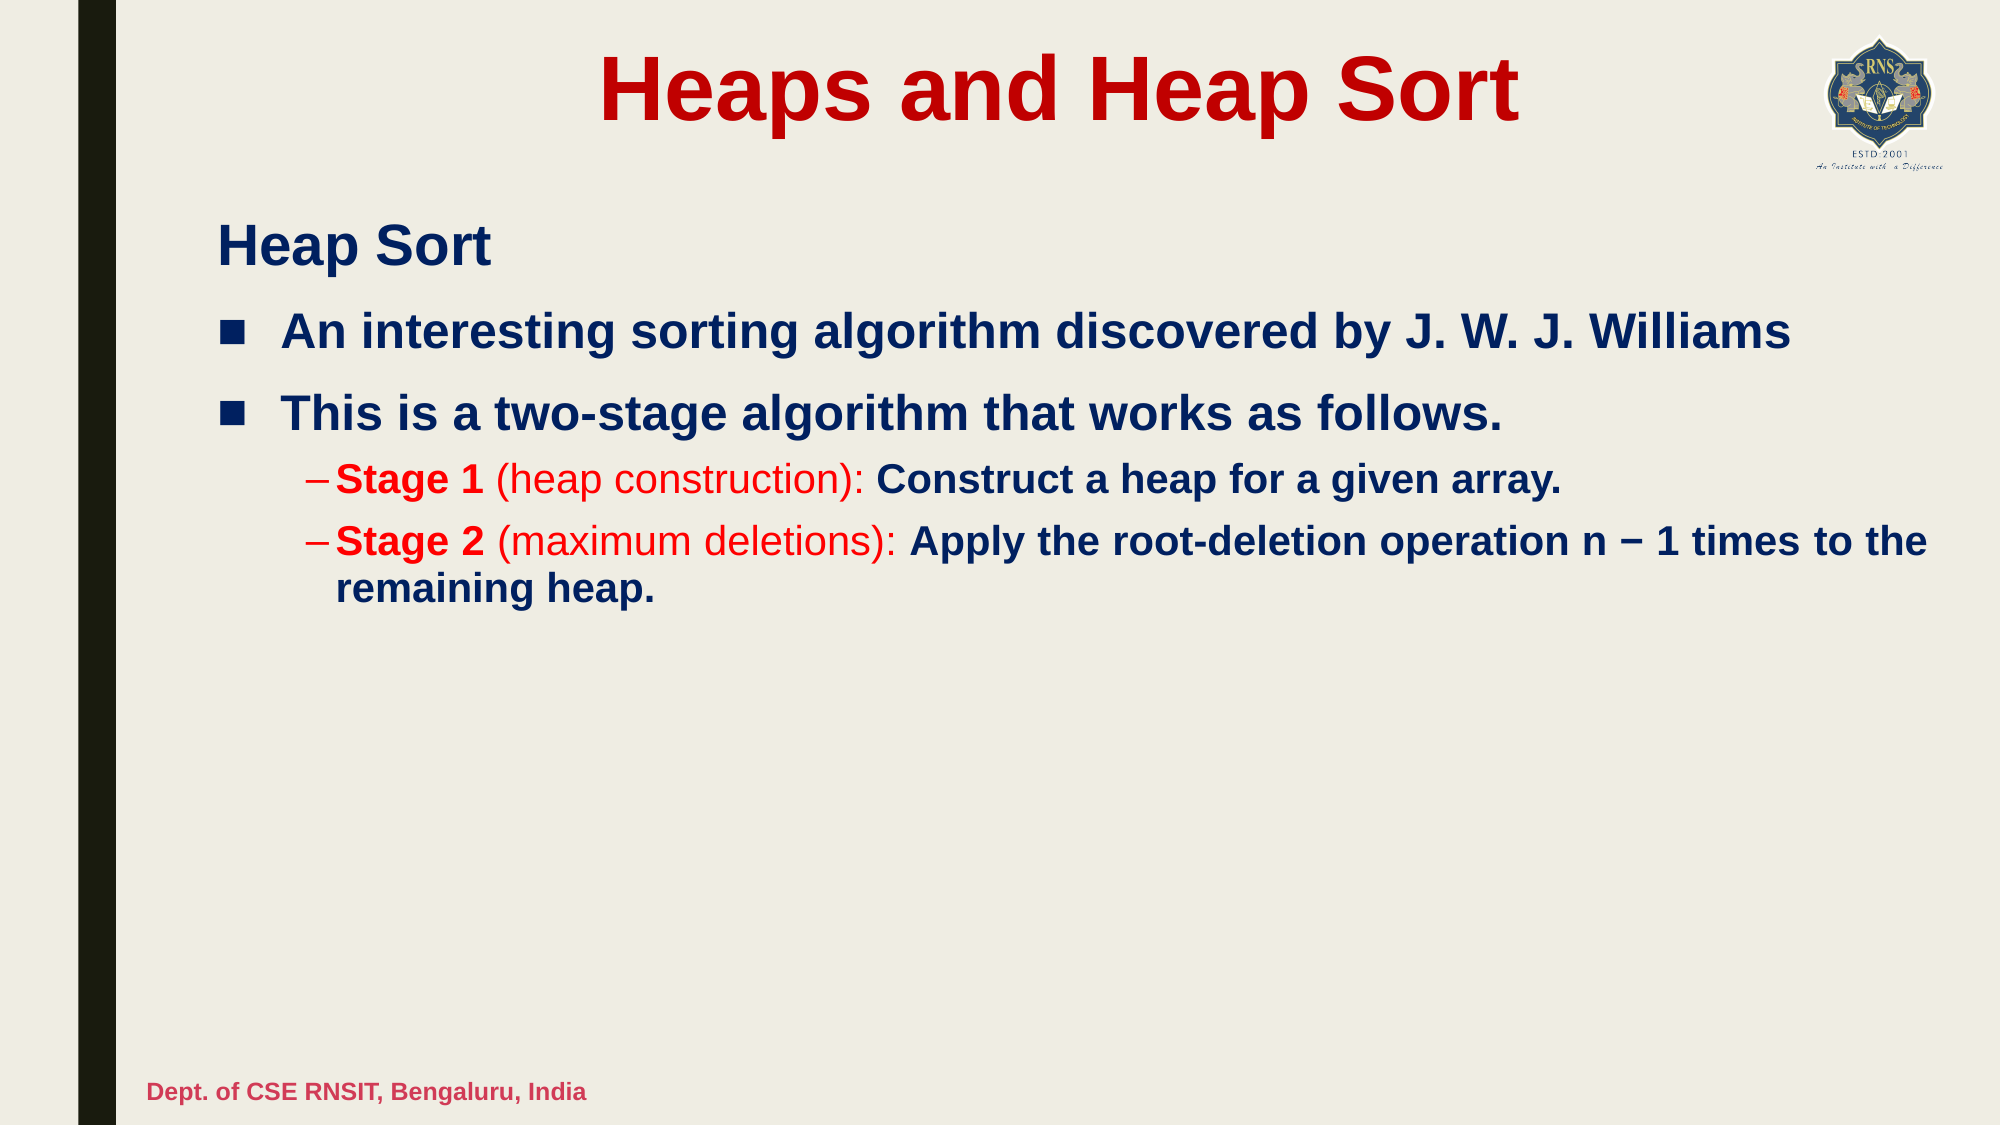

# Heaps and Heap Sort
Heap Sort
An interesting sorting algorithm discovered by J. W. J. Williams
This is a two-stage algorithm that works as follows.
Stage 1 (heap construction): Construct a heap for a given array.
Stage 2 (maximum deletions): Apply the root-deletion operation n − 1 times to the remaining heap.
Dept. of CSE RNSIT, Bengaluru, India